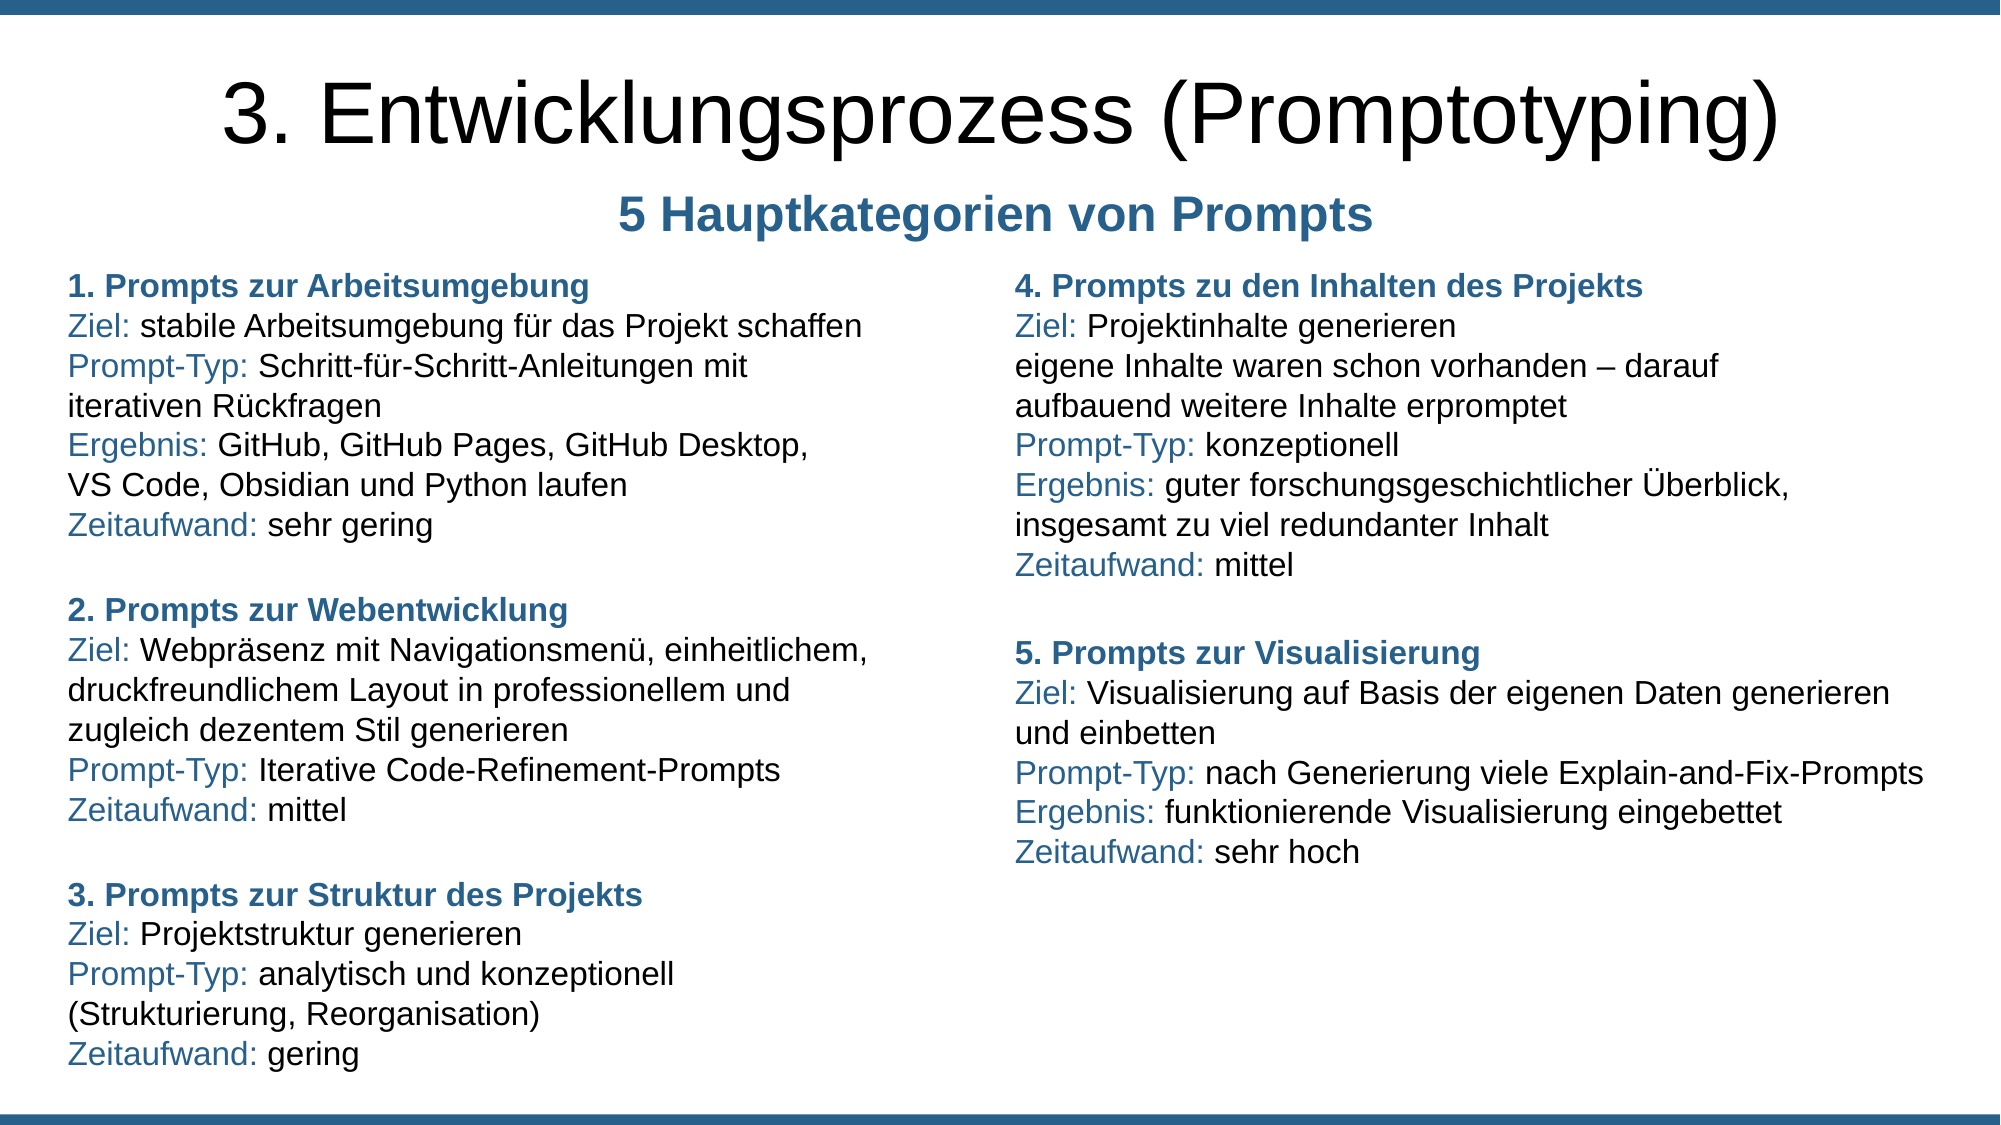

3. Entwicklungsprozess (Promptotyping)
5 Hauptkategorien von Prompts
1. Prompts zur Arbeitsumgebung
Ziel: stabile Arbeitsumgebung für das Projekt schaffen
Prompt-Typ: Schritt-für-Schritt-Anleitungen mit iterativen Rückfragen
Ergebnis: GitHub, GitHub Pages, GitHub Desktop,
VS Code, Obsidian und Python laufen
Zeitaufwand: sehr gering
4. Prompts zu den Inhalten des Projekts
Ziel: Projektinhalte generieren
eigene Inhalte waren schon vorhanden – darauf aufbauend weitere Inhalte erpromptet
Prompt-Typ: konzeptionell
Ergebnis: guter forschungsgeschichtlicher Überblick, insgesamt zu viel redundanter Inhalt
Zeitaufwand: mittel
2. Prompts zur Webentwicklung
Ziel: Webpräsenz mit Navigationsmenü, einheitlichem, druckfreundlichem Layout in professionellem und zugleich dezentem Stil generieren
Prompt-Typ: Iterative Code-Refinement-Prompts
Zeitaufwand: mittel
5. Prompts zur Visualisierung
Ziel: Visualisierung auf Basis der eigenen Daten generieren und einbetten
Prompt-Typ: nach Generierung viele Explain-and-Fix-Prompts
Ergebnis: funktionierende Visualisierung eingebettet
Zeitaufwand: sehr hoch
3. Prompts zur Struktur des Projekts
Ziel: Projektstruktur generieren
Prompt-Typ: analytisch und konzeptionell (Strukturierung, Reorganisation)
Zeitaufwand: gering